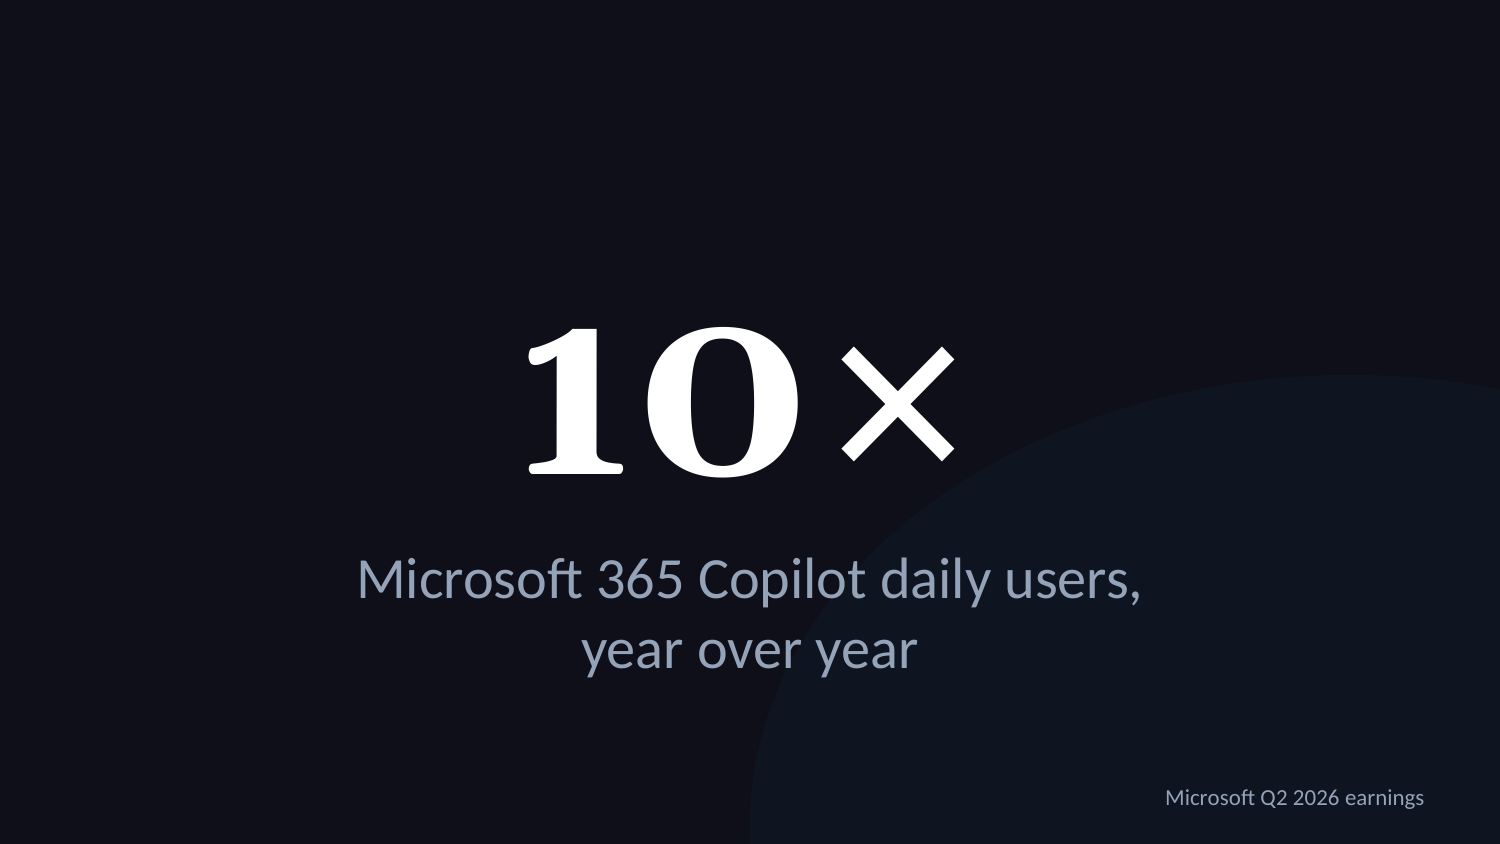

10×

Microsoft 365 Copilot daily users,
year over year
Microsoft Q2 2026 earnings